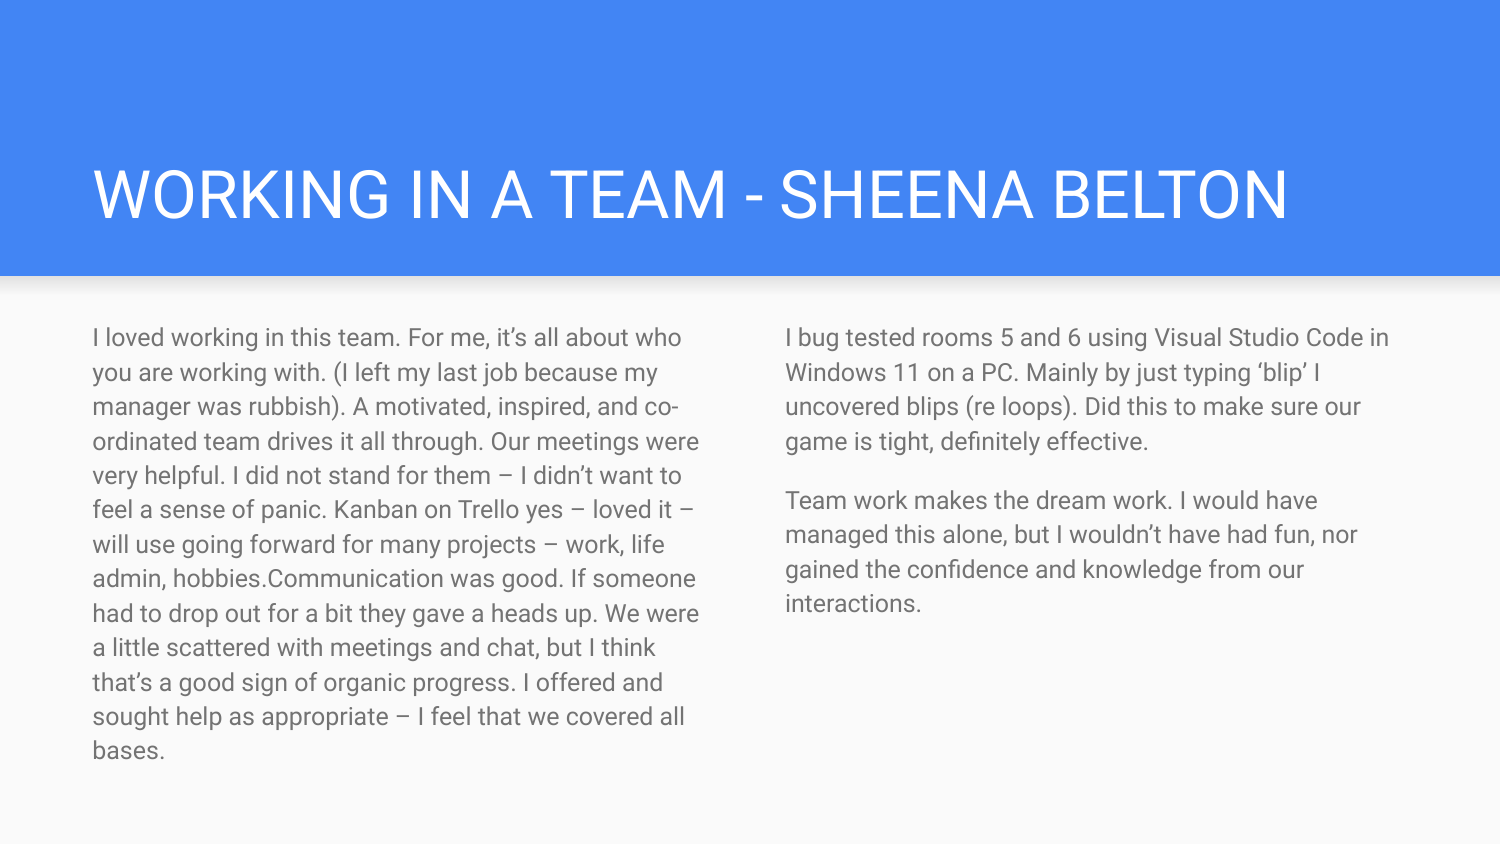

# WORKING IN A TEAM - SHEENA BELTON
I loved working in this team. For me, it’s all about who you are working with. (I left my last job because my manager was rubbish). A motivated, inspired, and co-ordinated team drives it all through. Our meetings were very helpful. I did not stand for them – I didn’t want to feel a sense of panic. Kanban on Trello yes – loved it – will use going forward for many projects – work, life admin, hobbies.Communication was good. If someone had to drop out for a bit they gave a heads up. We were a little scattered with meetings and chat, but I think that’s a good sign of organic progress. I offered and sought help as appropriate – I feel that we covered all bases.
I bug tested rooms 5 and 6 using Visual Studio Code in Windows 11 on a PC. Mainly by just typing ‘blip’ I uncovered blips (re loops). Did this to make sure our game is tight, definitely effective.
Team work makes the dream work. I would have managed this alone, but I wouldn’t have had fun, nor gained the confidence and knowledge from our interactions.